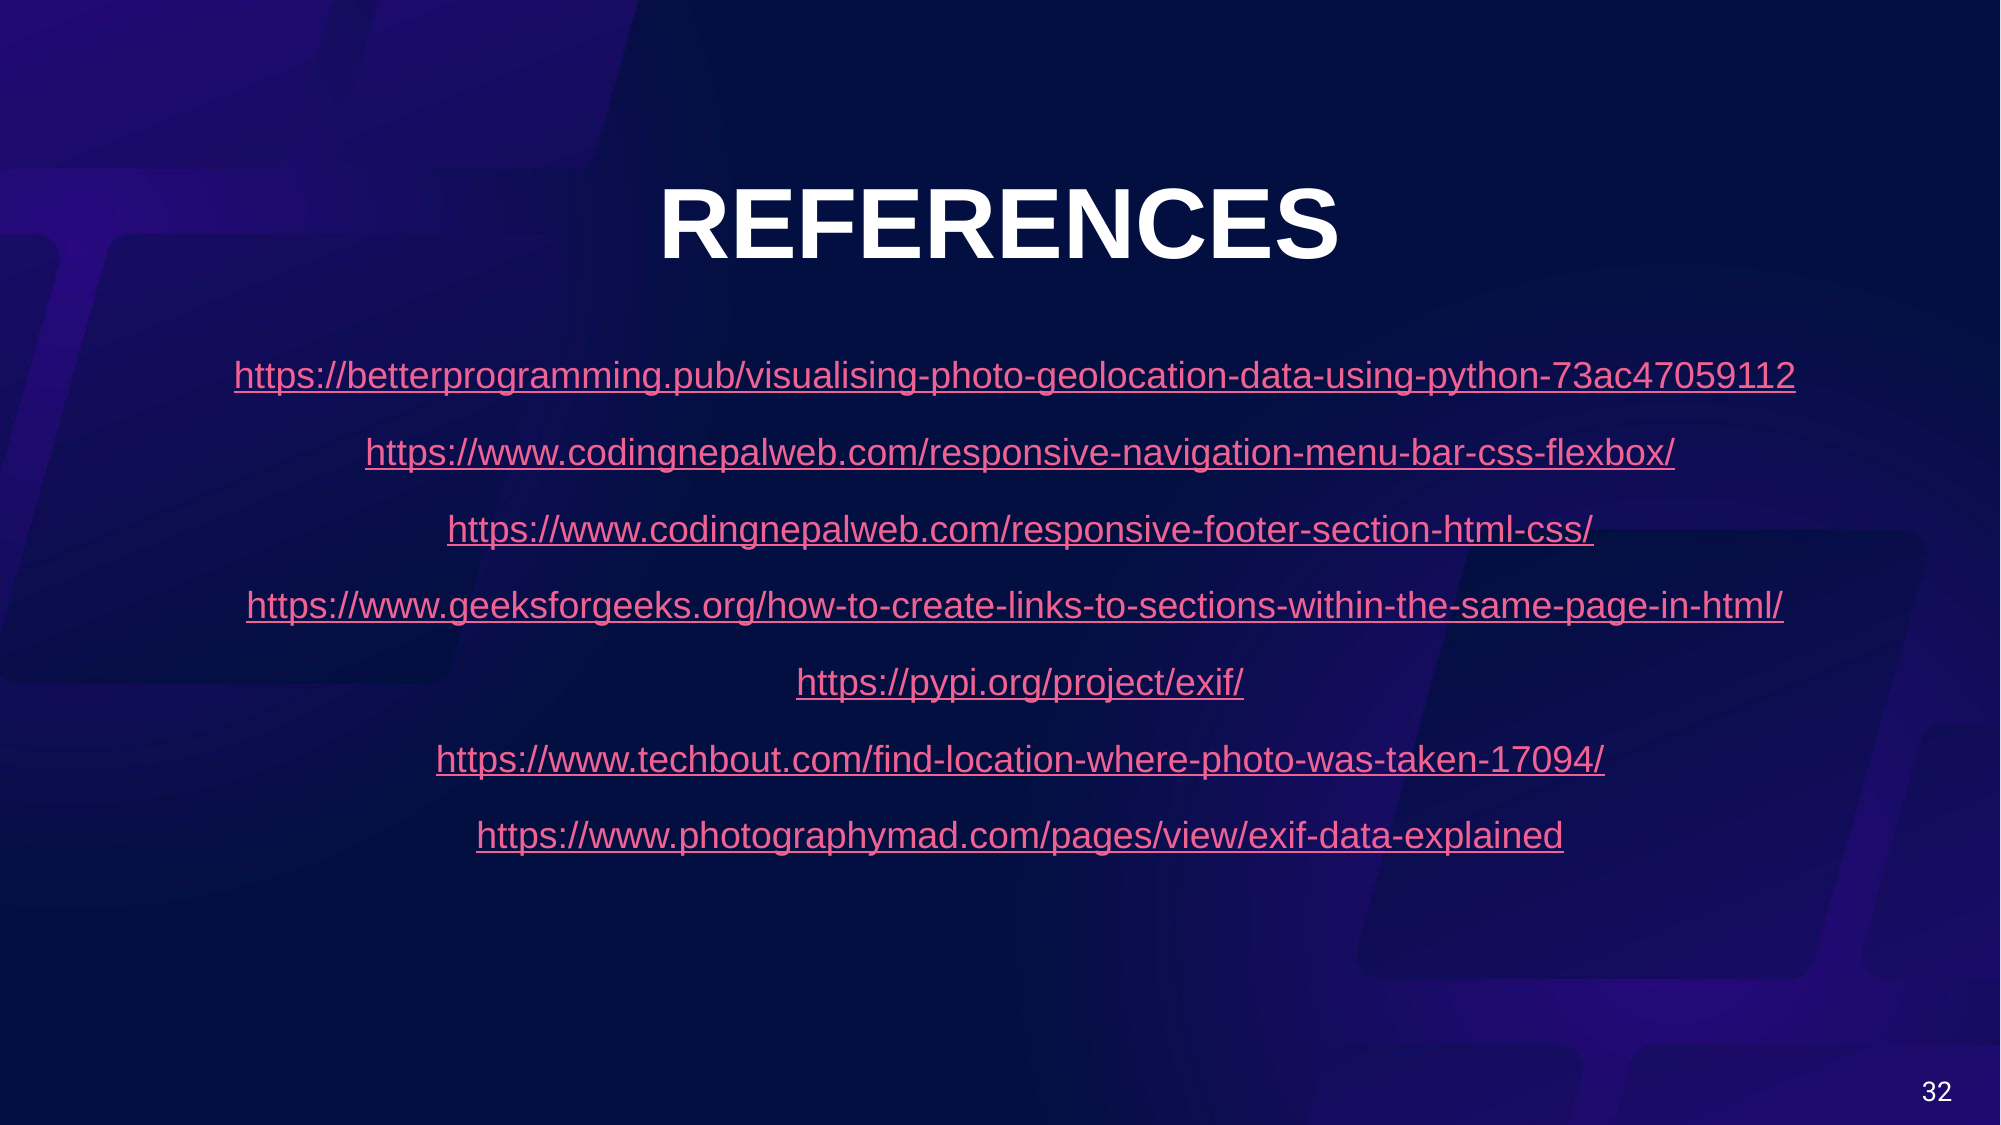

# REFERENCES
https://betterprogramming.pub/visualising-photo-geolocation-data-using-python-73ac47059112
 https://www.codingnepalweb.com/responsive-navigation-menu-bar-css-flexbox/
 https://www.codingnepalweb.com/responsive-footer-section-html-css/
https://www.geeksforgeeks.org/how-to-create-links-to-sections-within-the-same-page-in-html/
 https://pypi.org/project/exif/
 https://www.techbout.com/find-location-where-photo-was-taken-17094/
 https://www.photographymad.com/pages/view/exif-data-explained

32